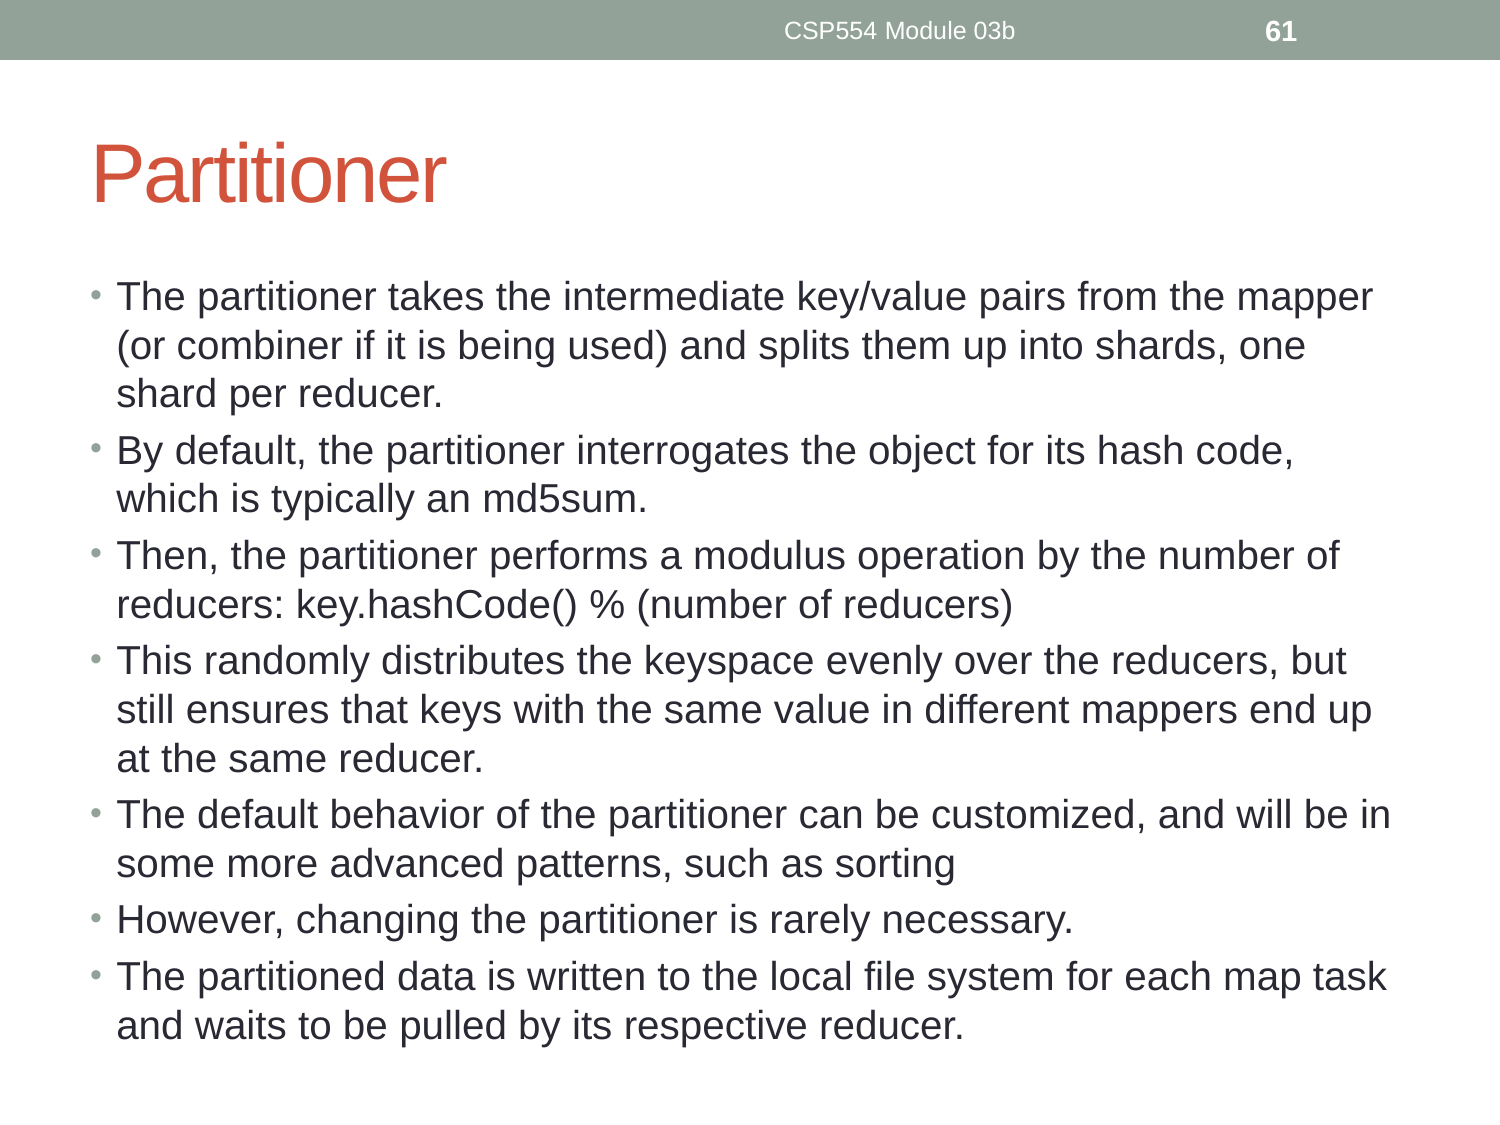

CSP554 Module 03b
61
# Partitioner
The partitioner takes the intermediate key/value pairs from the mapper (or combiner if it is being used) and splits them up into shards, one shard per reducer.
By default, the partitioner interrogates the object for its hash code, which is typically an md5sum.
Then, the partitioner performs a modulus operation by the number of reducers: key.hashCode() % (number of reducers)
This randomly distributes the keyspace evenly over the reducers, but still ensures that keys with the same value in different mappers end up at the same reducer.
The default behavior of the partitioner can be customized, and will be in some more advanced patterns, such as sorting
However, changing the partitioner is rarely necessary.
The partitioned data is written to the local file system for each map task and waits to be pulled by its respective reducer.